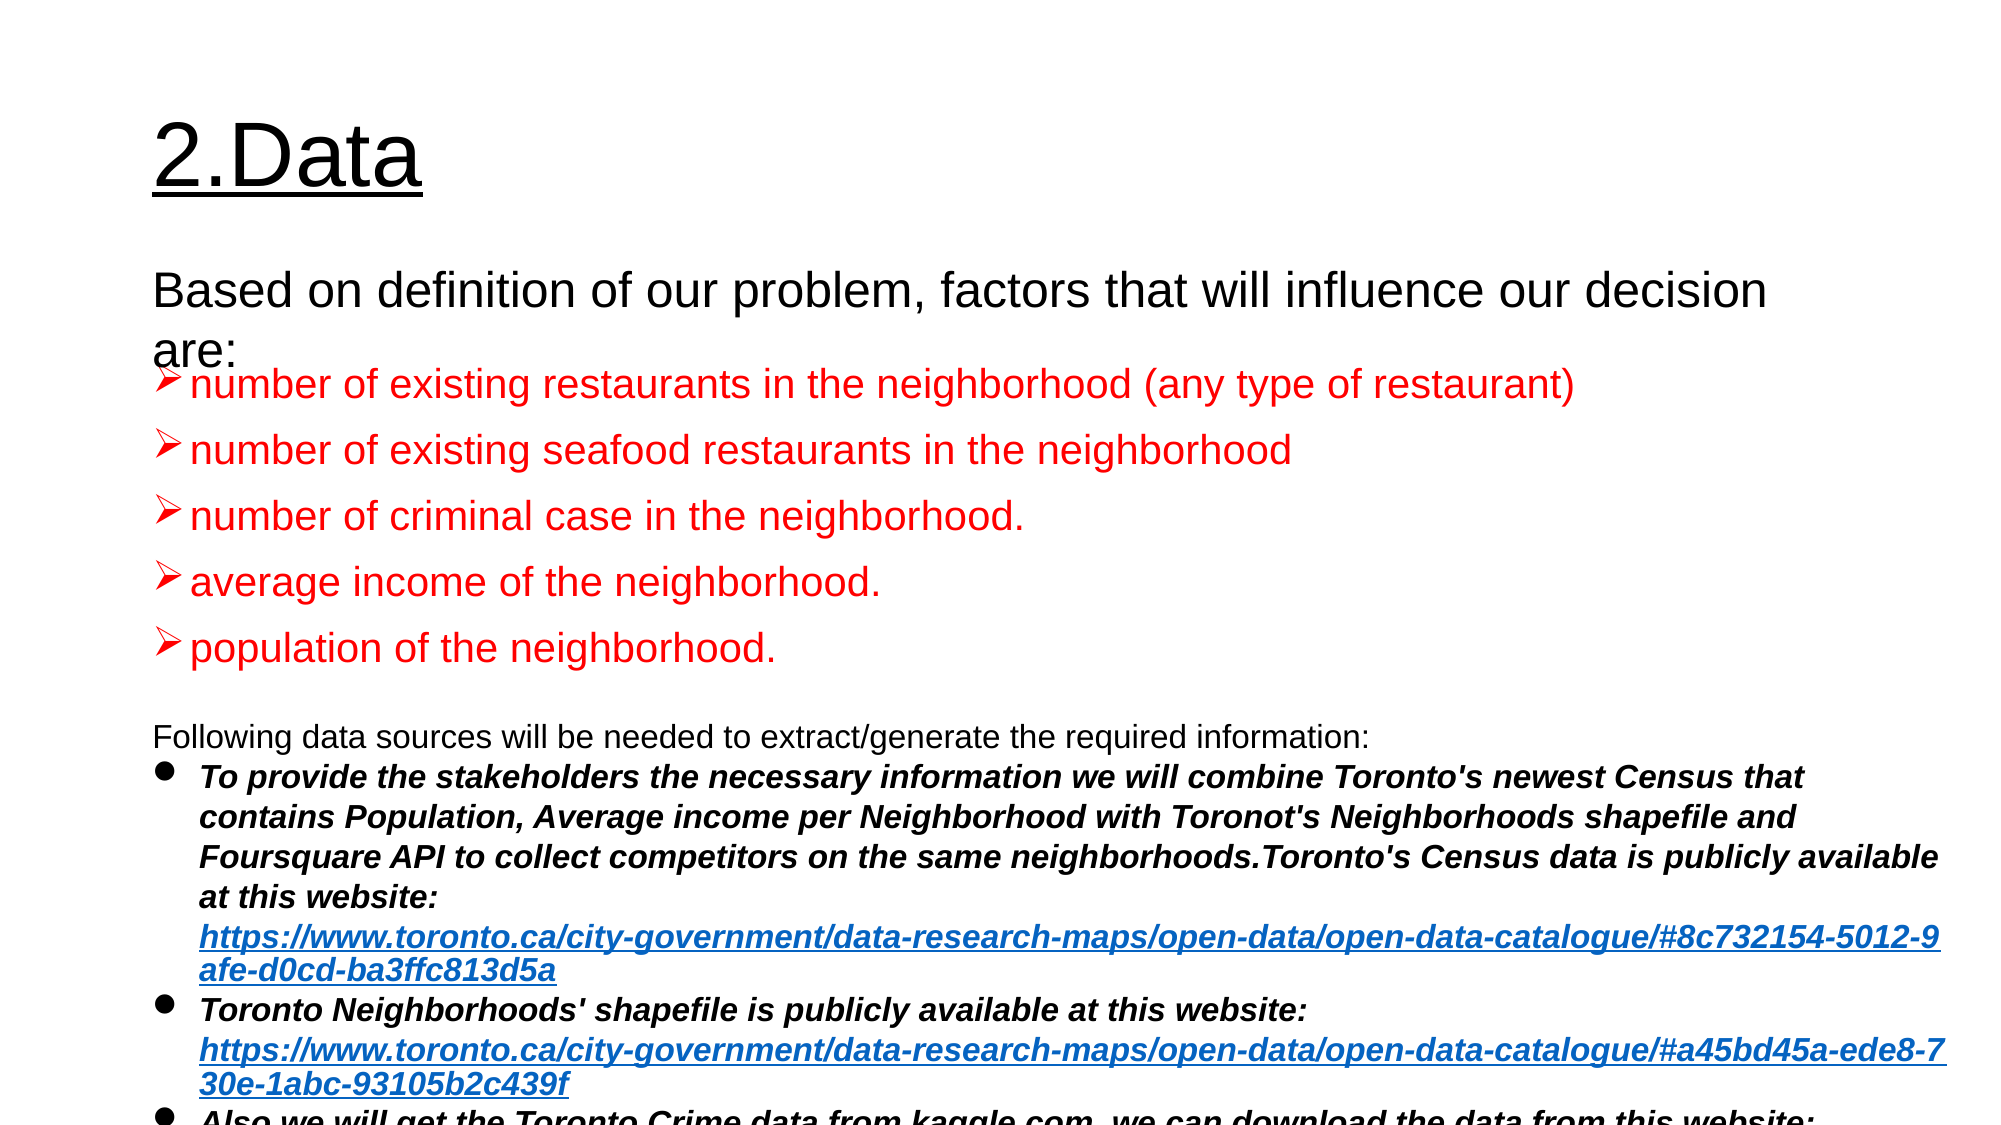

# 2.Data
Based on definition of our problem, factors that will influence our decision are:
number of existing restaurants in the neighborhood (any type of restaurant)
number of existing seafood restaurants in the neighborhood
number of criminal case in the neighborhood.
average income of the neighborhood.
population of the neighborhood.
Following data sources will be needed to extract/generate the required information:
To provide the stakeholders the necessary information we will combine Toronto's newest Census that contains Population, Average income per Neighborhood with Toronot's Neighborhoods shapefile and Foursquare API to collect competitors on the same neighborhoods.Toronto's Census data is publicly available at this website: https://www.toronto.ca/city-government/data-research-maps/open-data/open-data-catalogue/#8c732154-5012-9afe-d0cd-ba3ffc813d5a
Toronto Neighborhoods' shapefile is publicly available at this website: https://www.toronto.ca/city-government/data-research-maps/open-data/open-data-catalogue/#a45bd45a-ede8-730e-1abc-93105b2c439f
Also,we will get the Toronto Crime data from kaggle.com. we can download the data from this website: https://www.kaggle.com/alincijov/toronto-crime-rate-per-neighbourhood